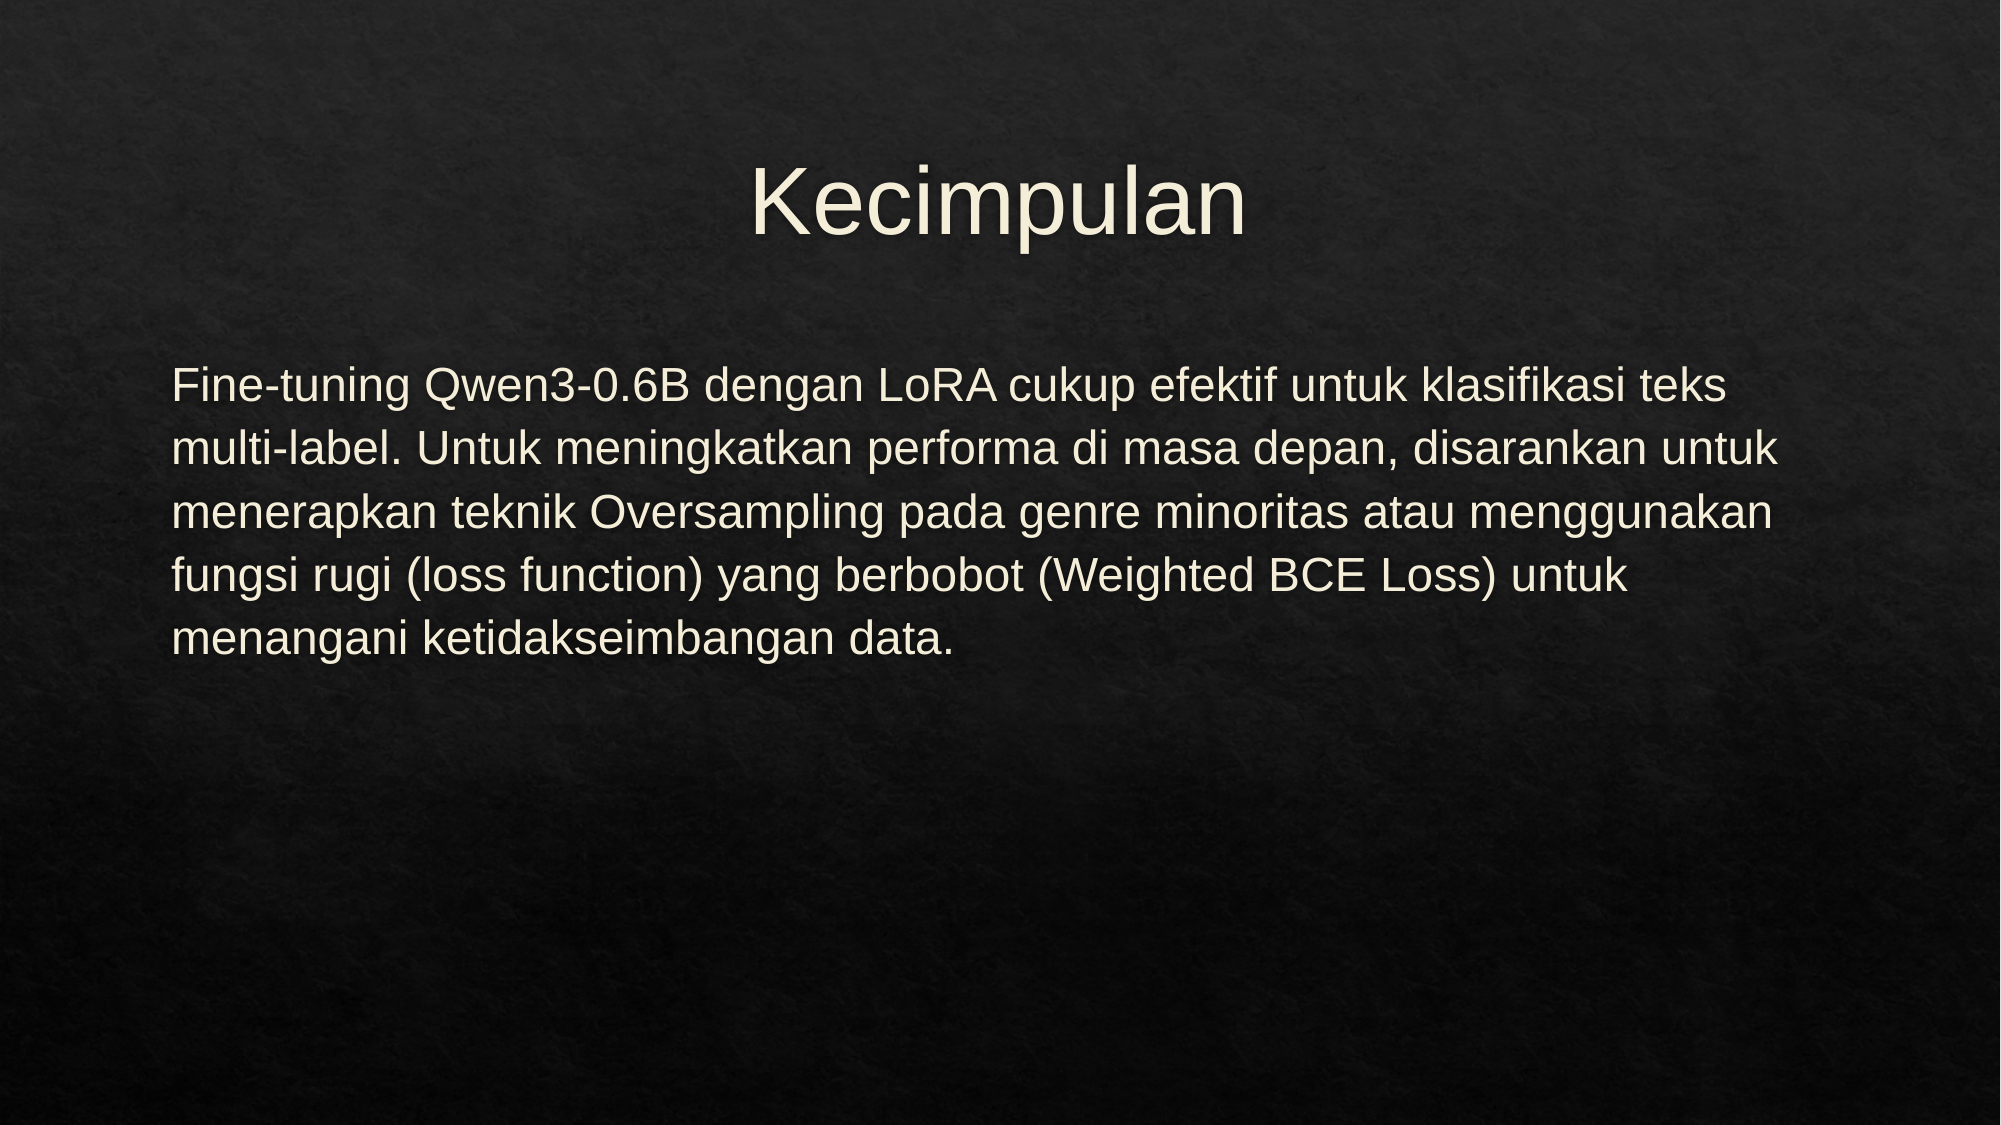

# Kecimpulan
Fine-tuning Qwen3-0.6B dengan LoRA cukup efektif untuk klasifikasi teks multi-label. Untuk meningkatkan performa di masa depan, disarankan untuk menerapkan teknik Oversampling pada genre minoritas atau menggunakan fungsi rugi (loss function) yang berbobot (Weighted BCE Loss) untuk menangani ketidakseimbangan data.